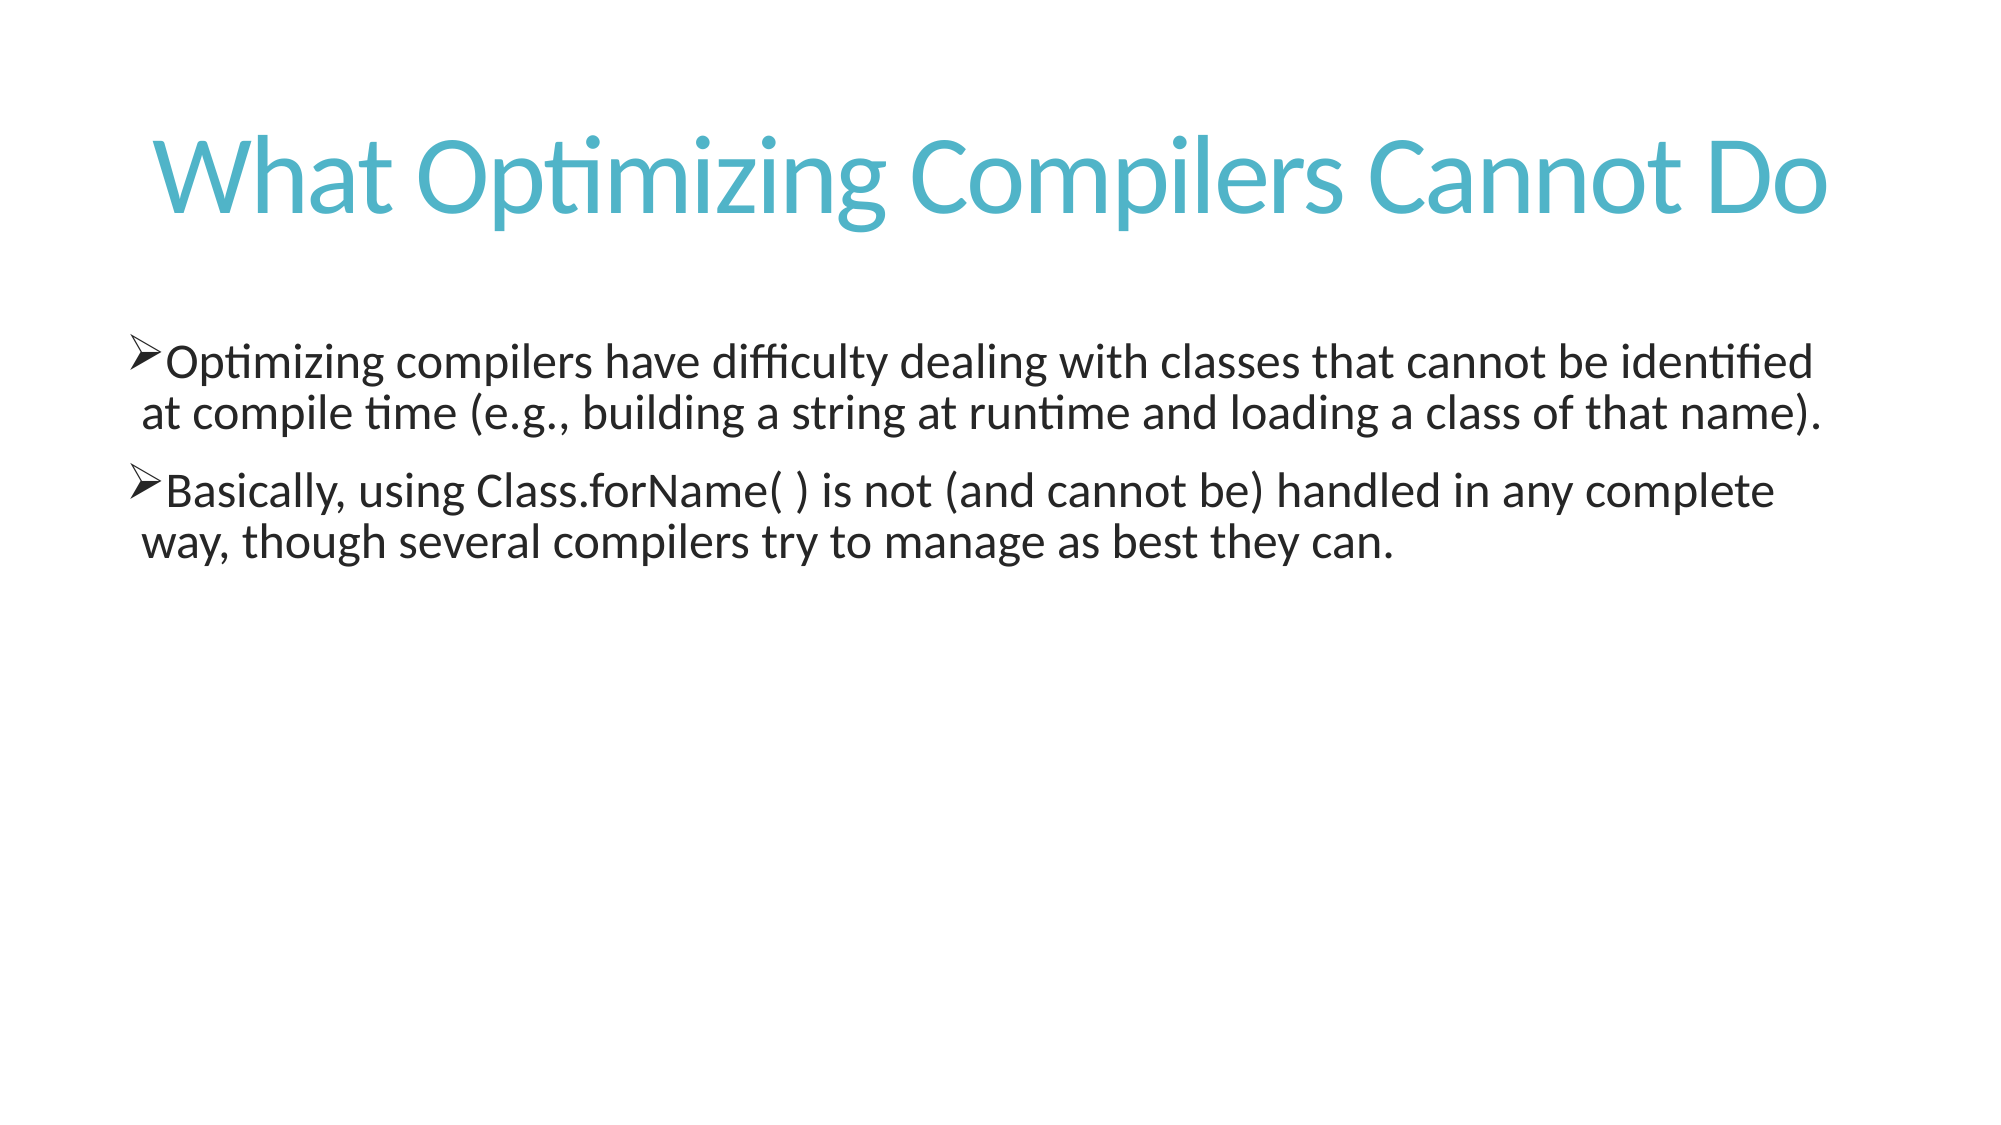

# What Optimizing Compilers Cannot Do
Optimizing compilers have difficulty dealing with classes that cannot be identified at compile time (e.g., building a string at runtime and loading a class of that name).
Basically, using Class.forName( ) is not (and cannot be) handled in any complete way, though several compilers try to manage as best they can.